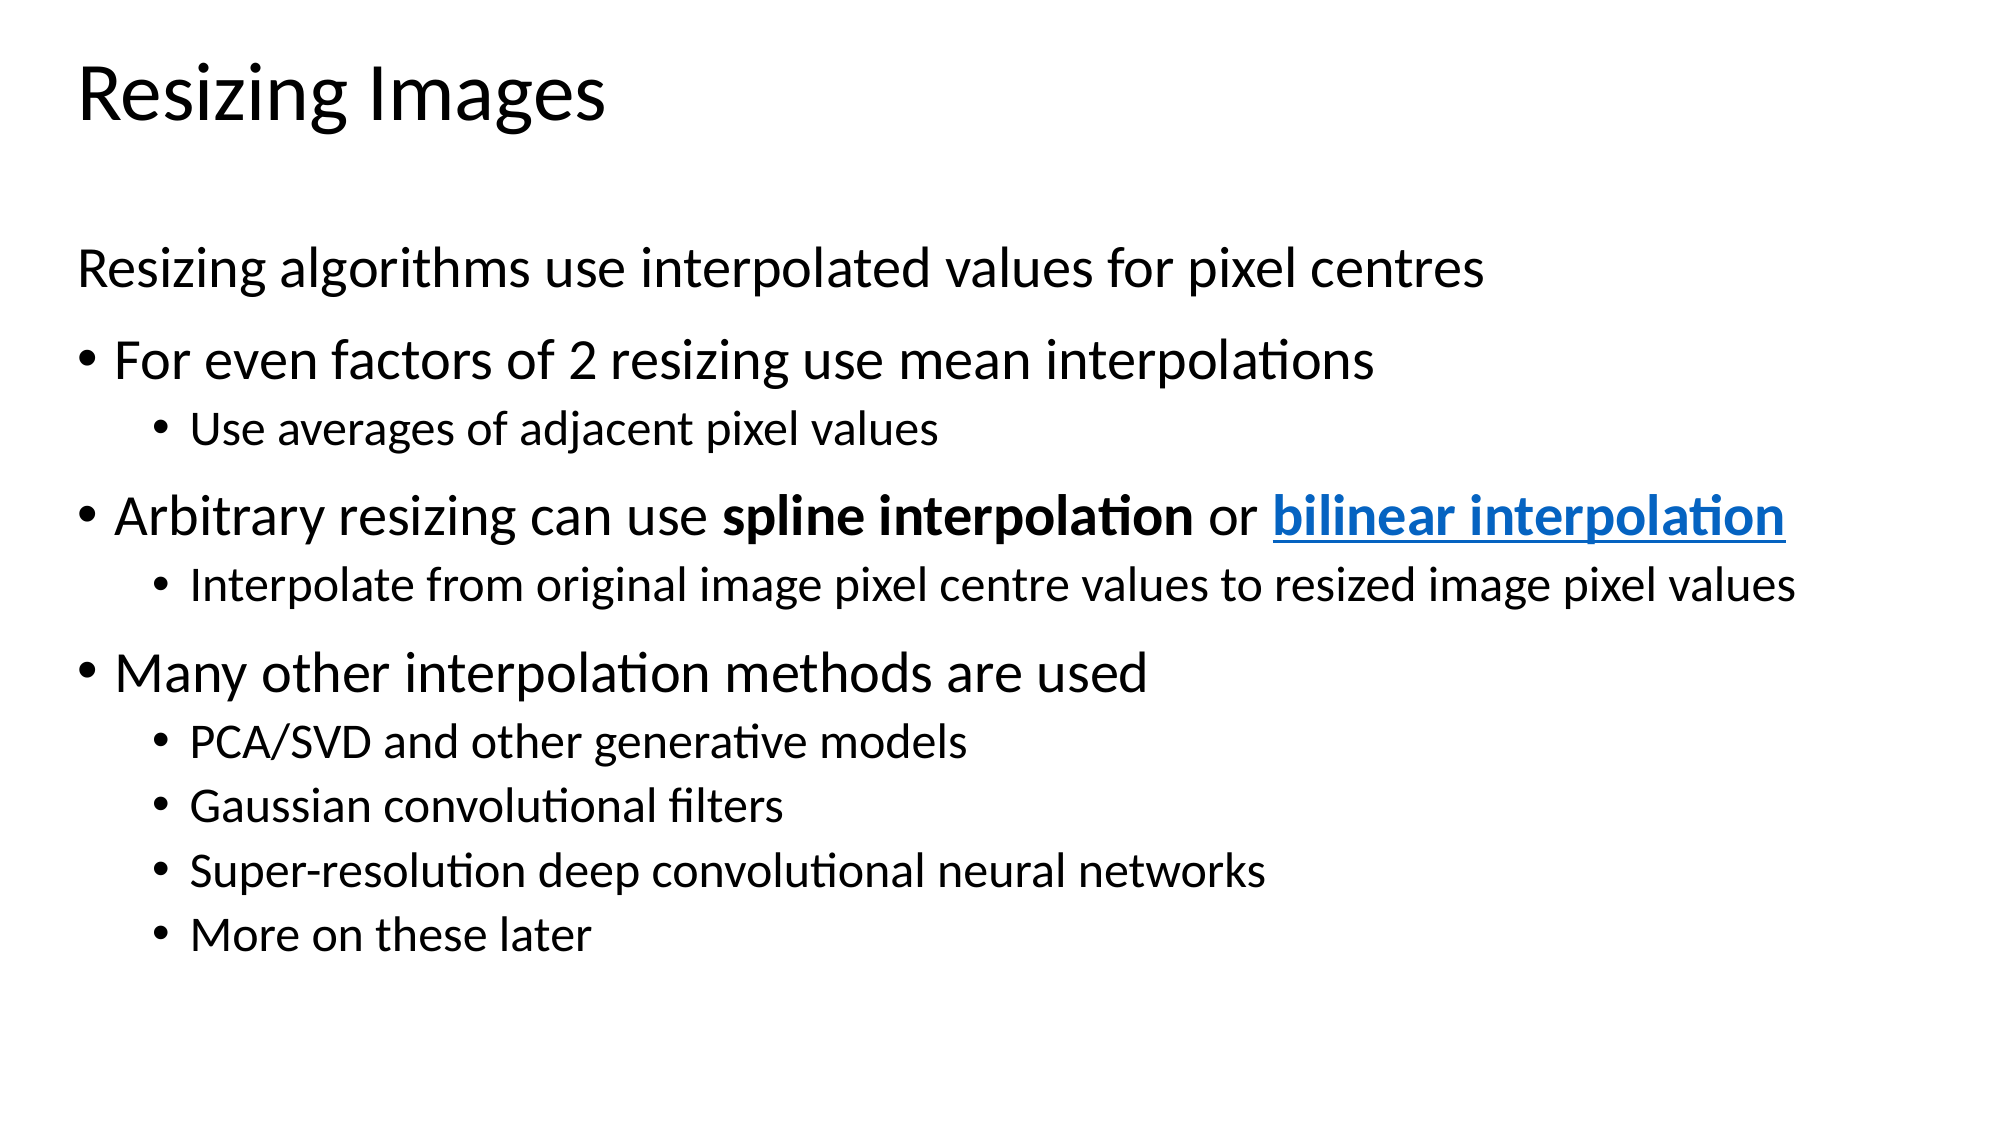

# Resizing Images
Resizing algorithms use interpolated values for pixel centres
For even factors of 2 resizing use mean interpolations
Use averages of adjacent pixel values
Arbitrary resizing can use spline interpolation or bilinear interpolation
Interpolate from original image pixel centre values to resized image pixel values
Many other interpolation methods are used
PCA/SVD and other generative models
Gaussian convolutional filters
Super-resolution deep convolutional neural networks
More on these later